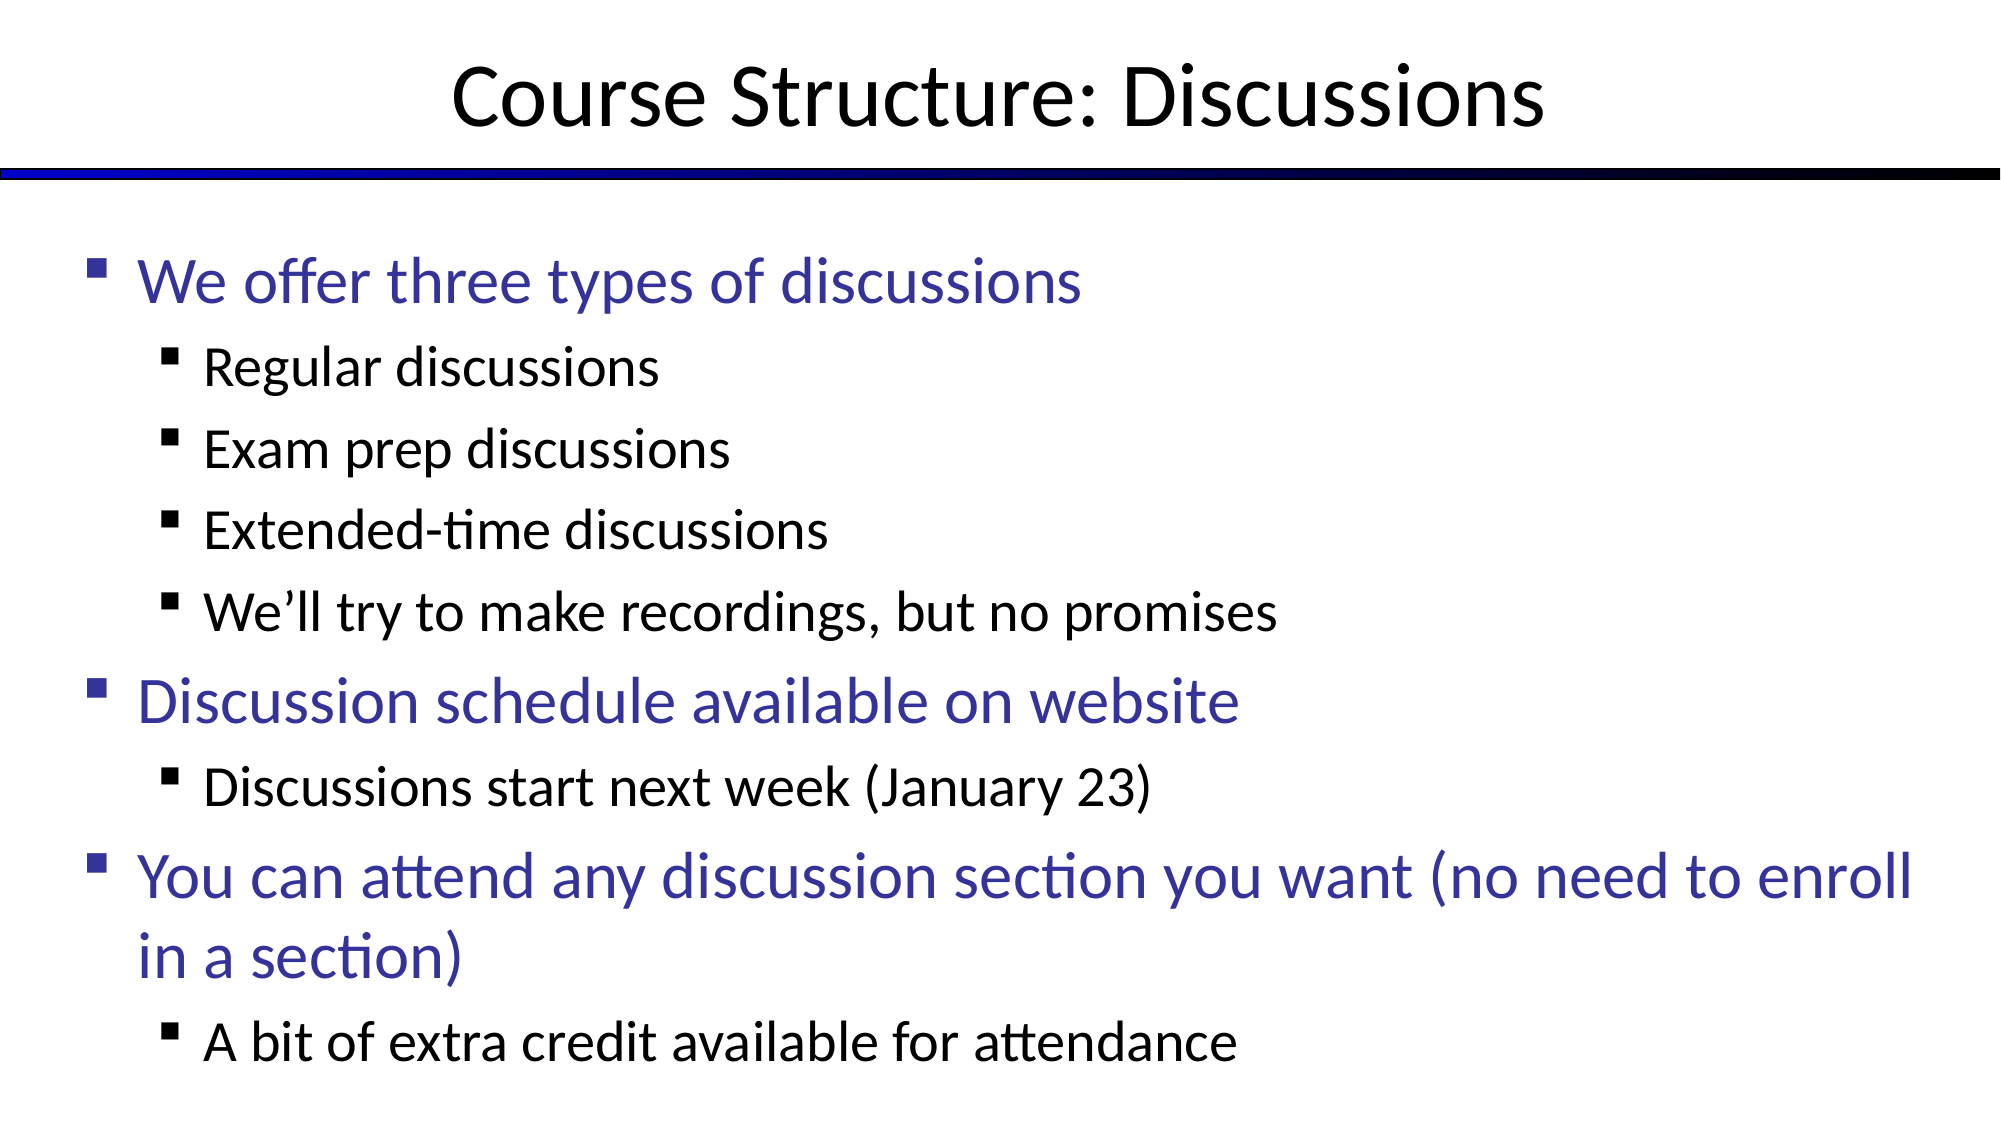

# Course Structure: Discussions
We offer three types of discussions
Regular discussions
Exam prep discussions
Extended-time discussions
We’ll try to make recordings, but no promises
Discussion schedule available on website
Discussions start next week (January 23)
You can attend any discussion section you want (no need to enroll in a section)
A bit of extra credit available for attendance